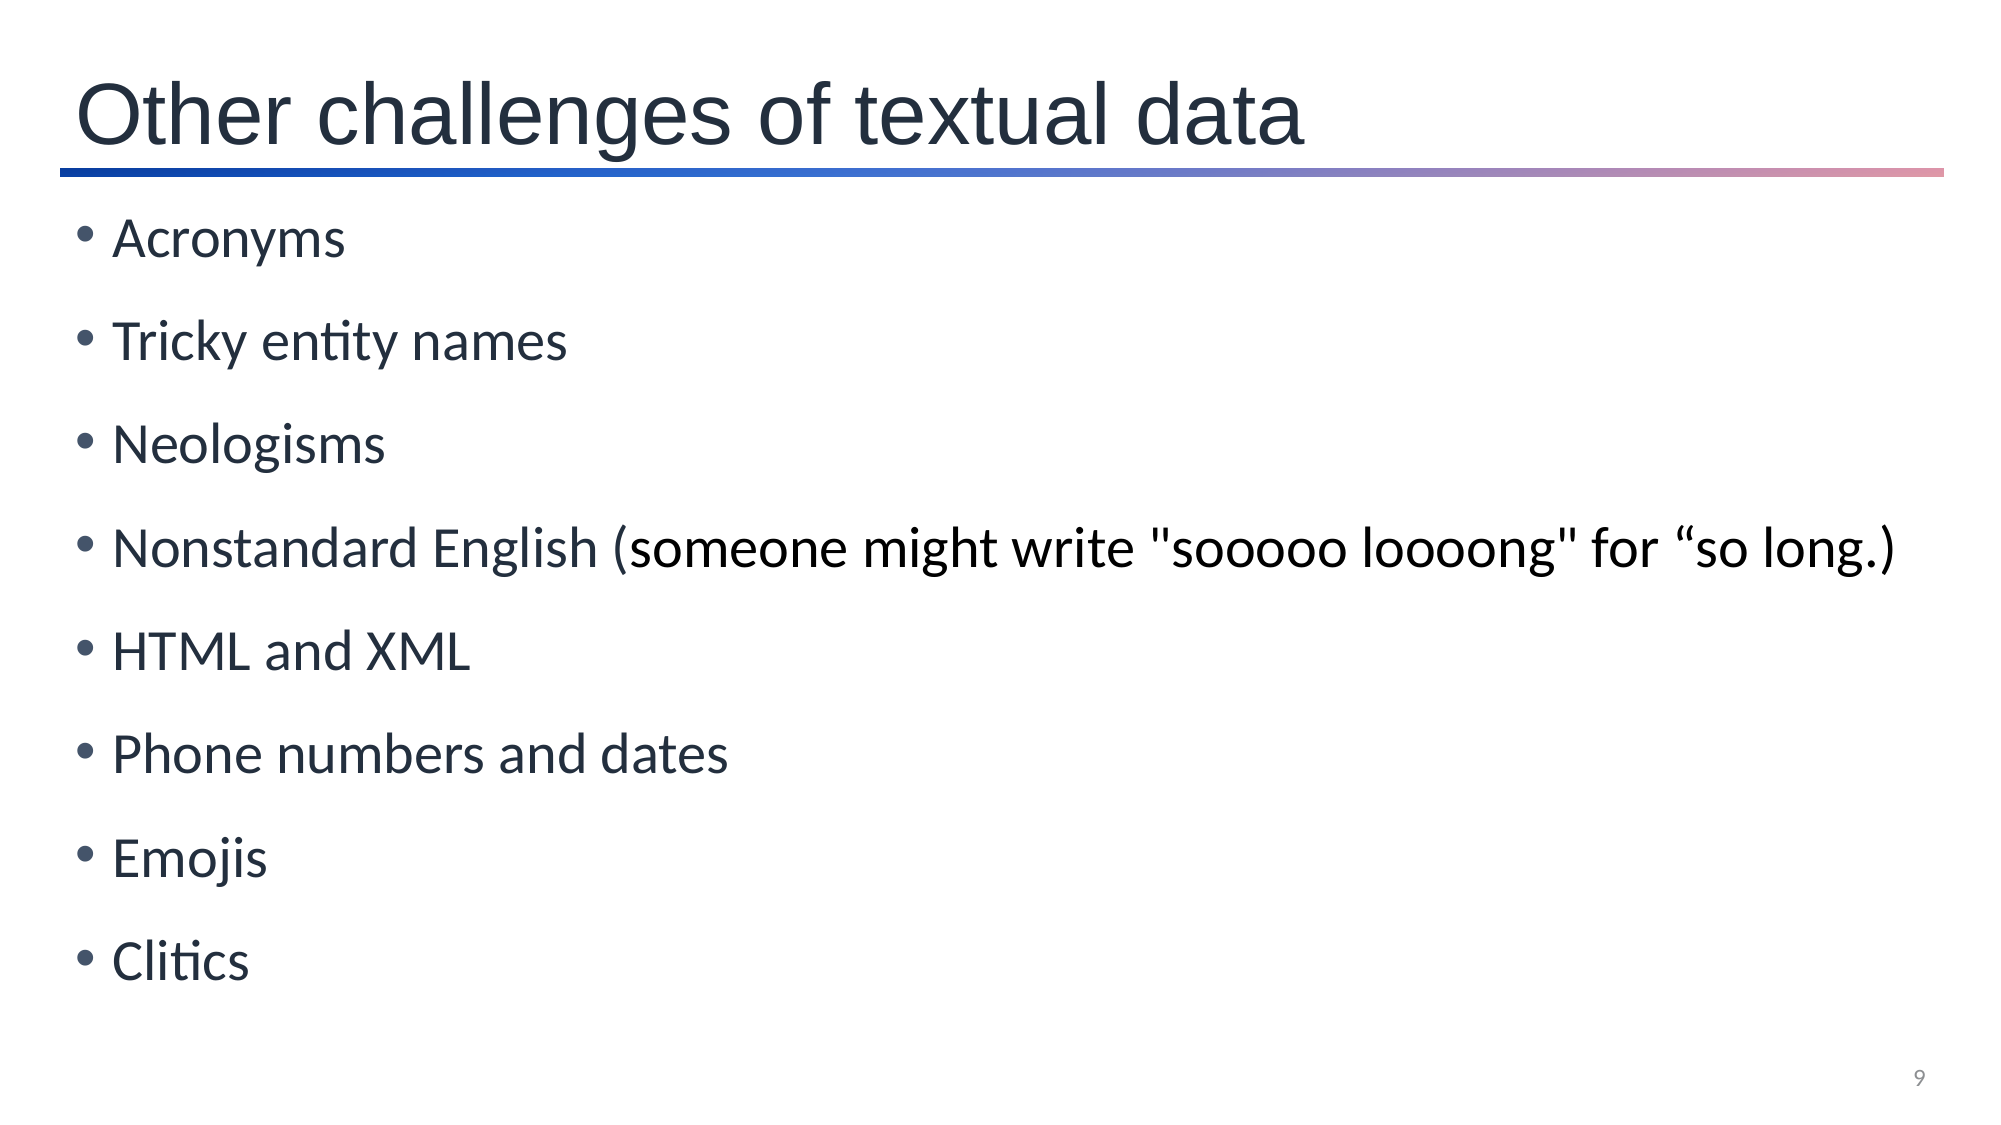

Other challenges of textual data
Acronyms
Tricky entity names
Neologisms
Nonstandard English (someone might write "sooooo loooong" for “so long.)
HTML and XML
Phone numbers and dates
Emojis
Clitics
9